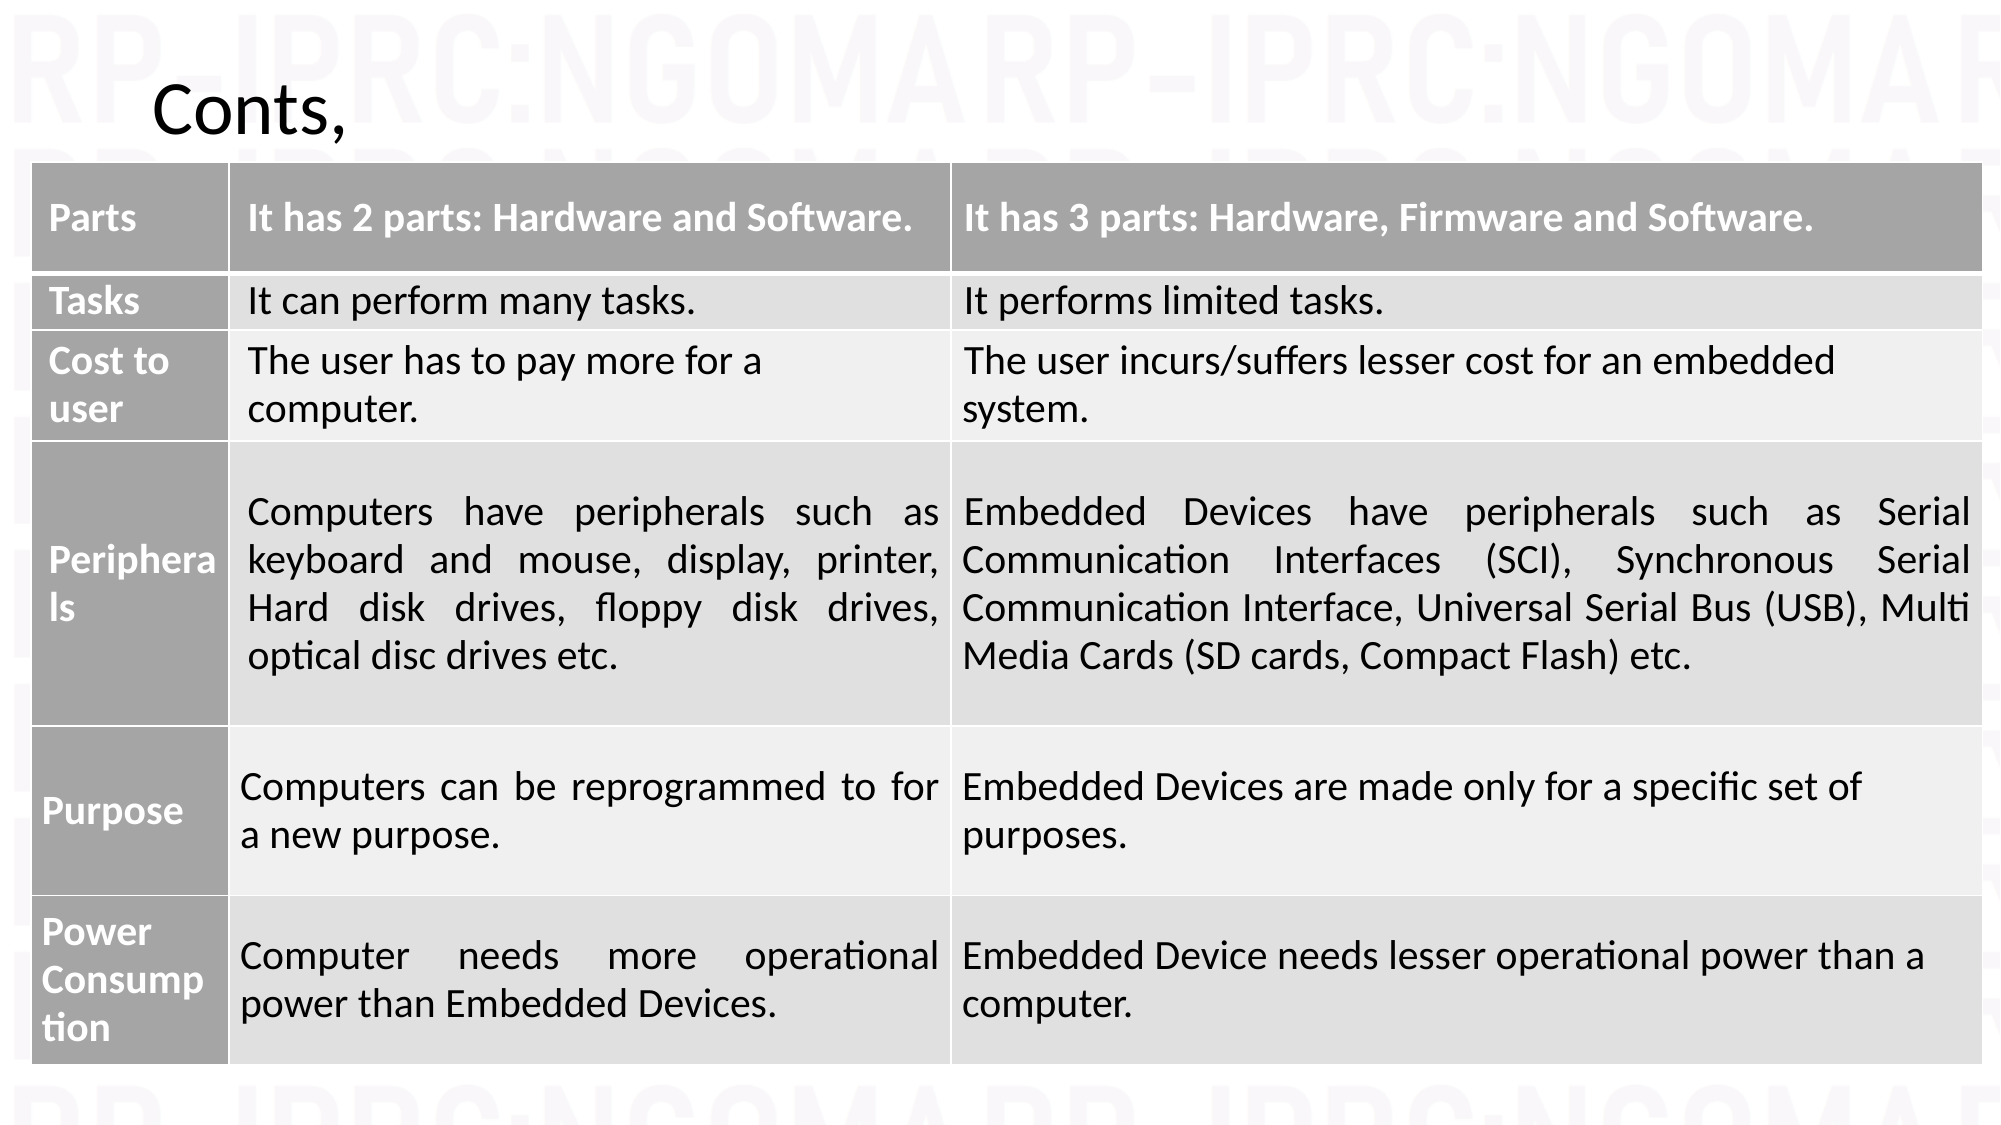

# Conts,
| Parts | It has 2 parts: Hardware and Software. | It has 3 parts: Hardware, Firmware and Software. |
| --- | --- | --- |
| Tasks | It can perform many tasks. | It performs limited tasks. |
| Cost to user | The user has to pay more for a computer. | The user incurs/suffers lesser cost for an embedded system. |
| Peripherals | Computers have peripherals such as keyboard and mouse, display, printer, Hard disk drives, floppy disk drives, optical disc drives etc. | Embedded Devices have peripherals such as Serial Communication Interfaces (SCI), Synchronous Serial Communication Interface, Universal Serial Bus (USB), Multi Media Cards (SD cards, Compact Flash) etc. |
| Purpose | Computers can be reprogrammed to for a new purpose. | Embedded Devices are made only for a specific set of purposes. |
| Power Consumption | Computer needs more operational power than Embedded Devices. | Embedded Device needs lesser operational power than a computer. |